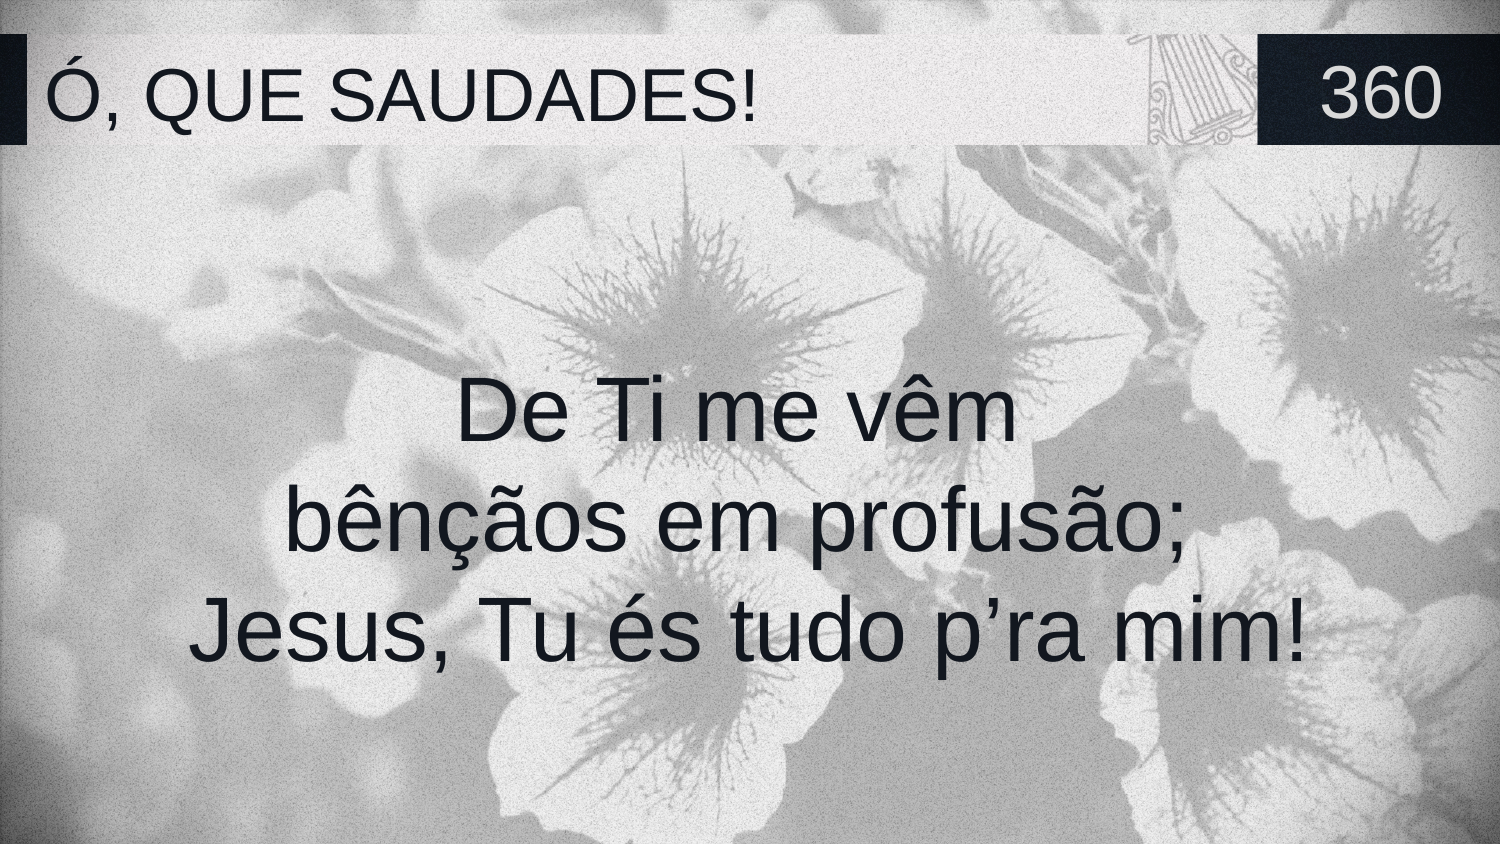

# Ó, QUE SAUDADES!
360
De Ti me vêm
bênçãos em profusão;
Jesus, Tu és tudo p’ra mim!